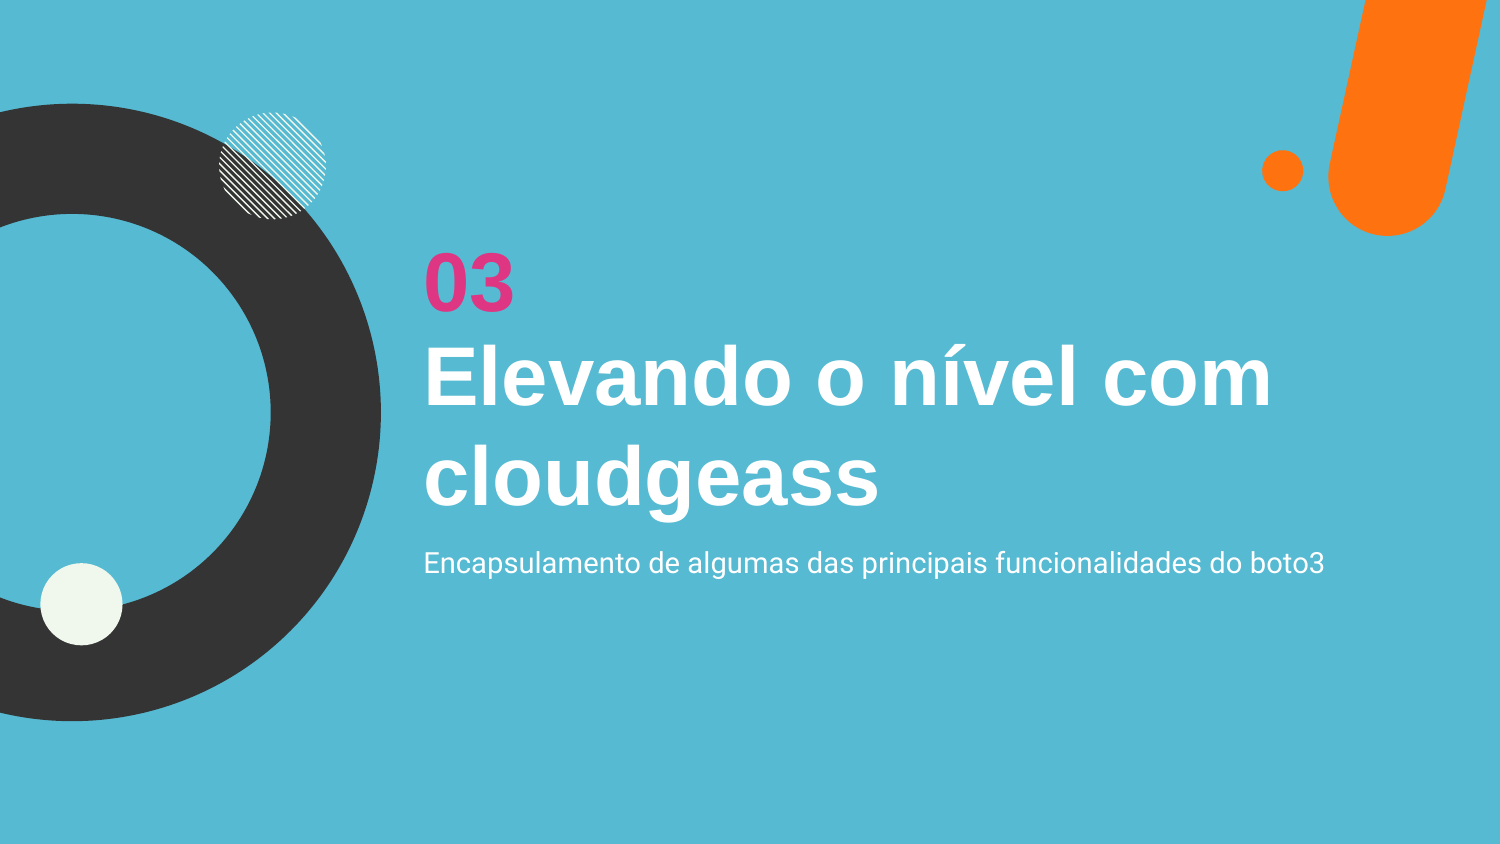

03
# Elevando o nível com cloudgeass
Encapsulamento de algumas das principais funcionalidades do boto3